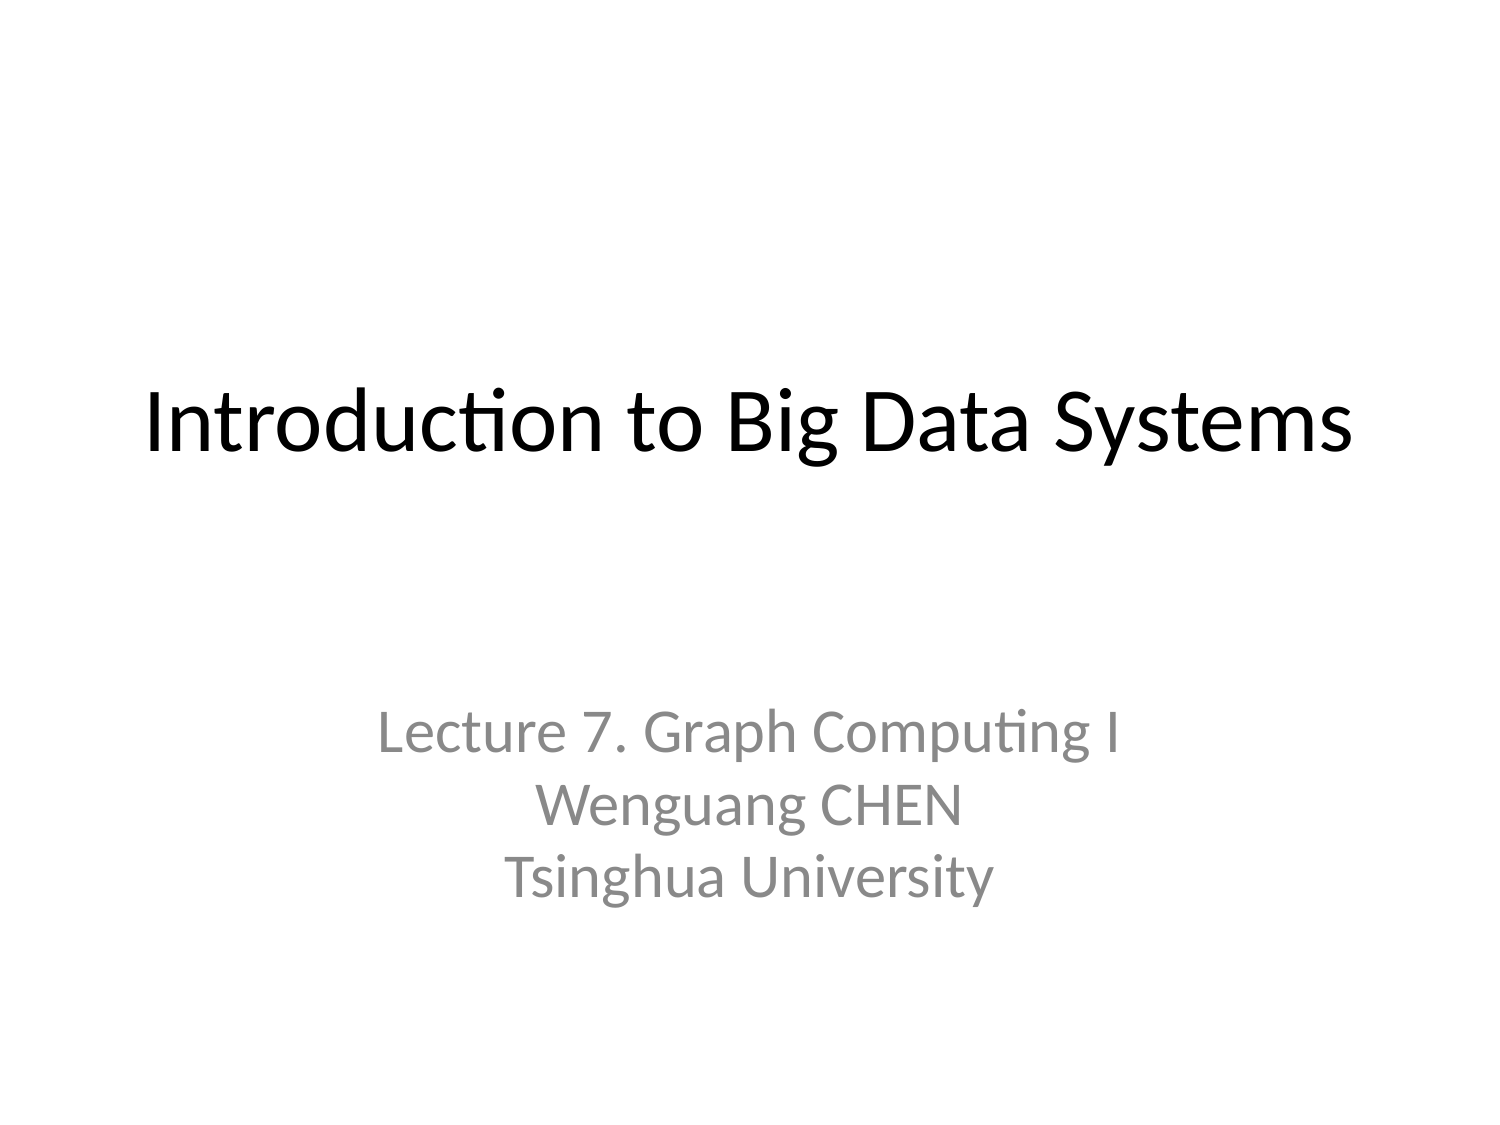

# Introduction to Big Data Systems
Lecture 7. Graph Computing I
Wenguang CHEN
Tsinghua University